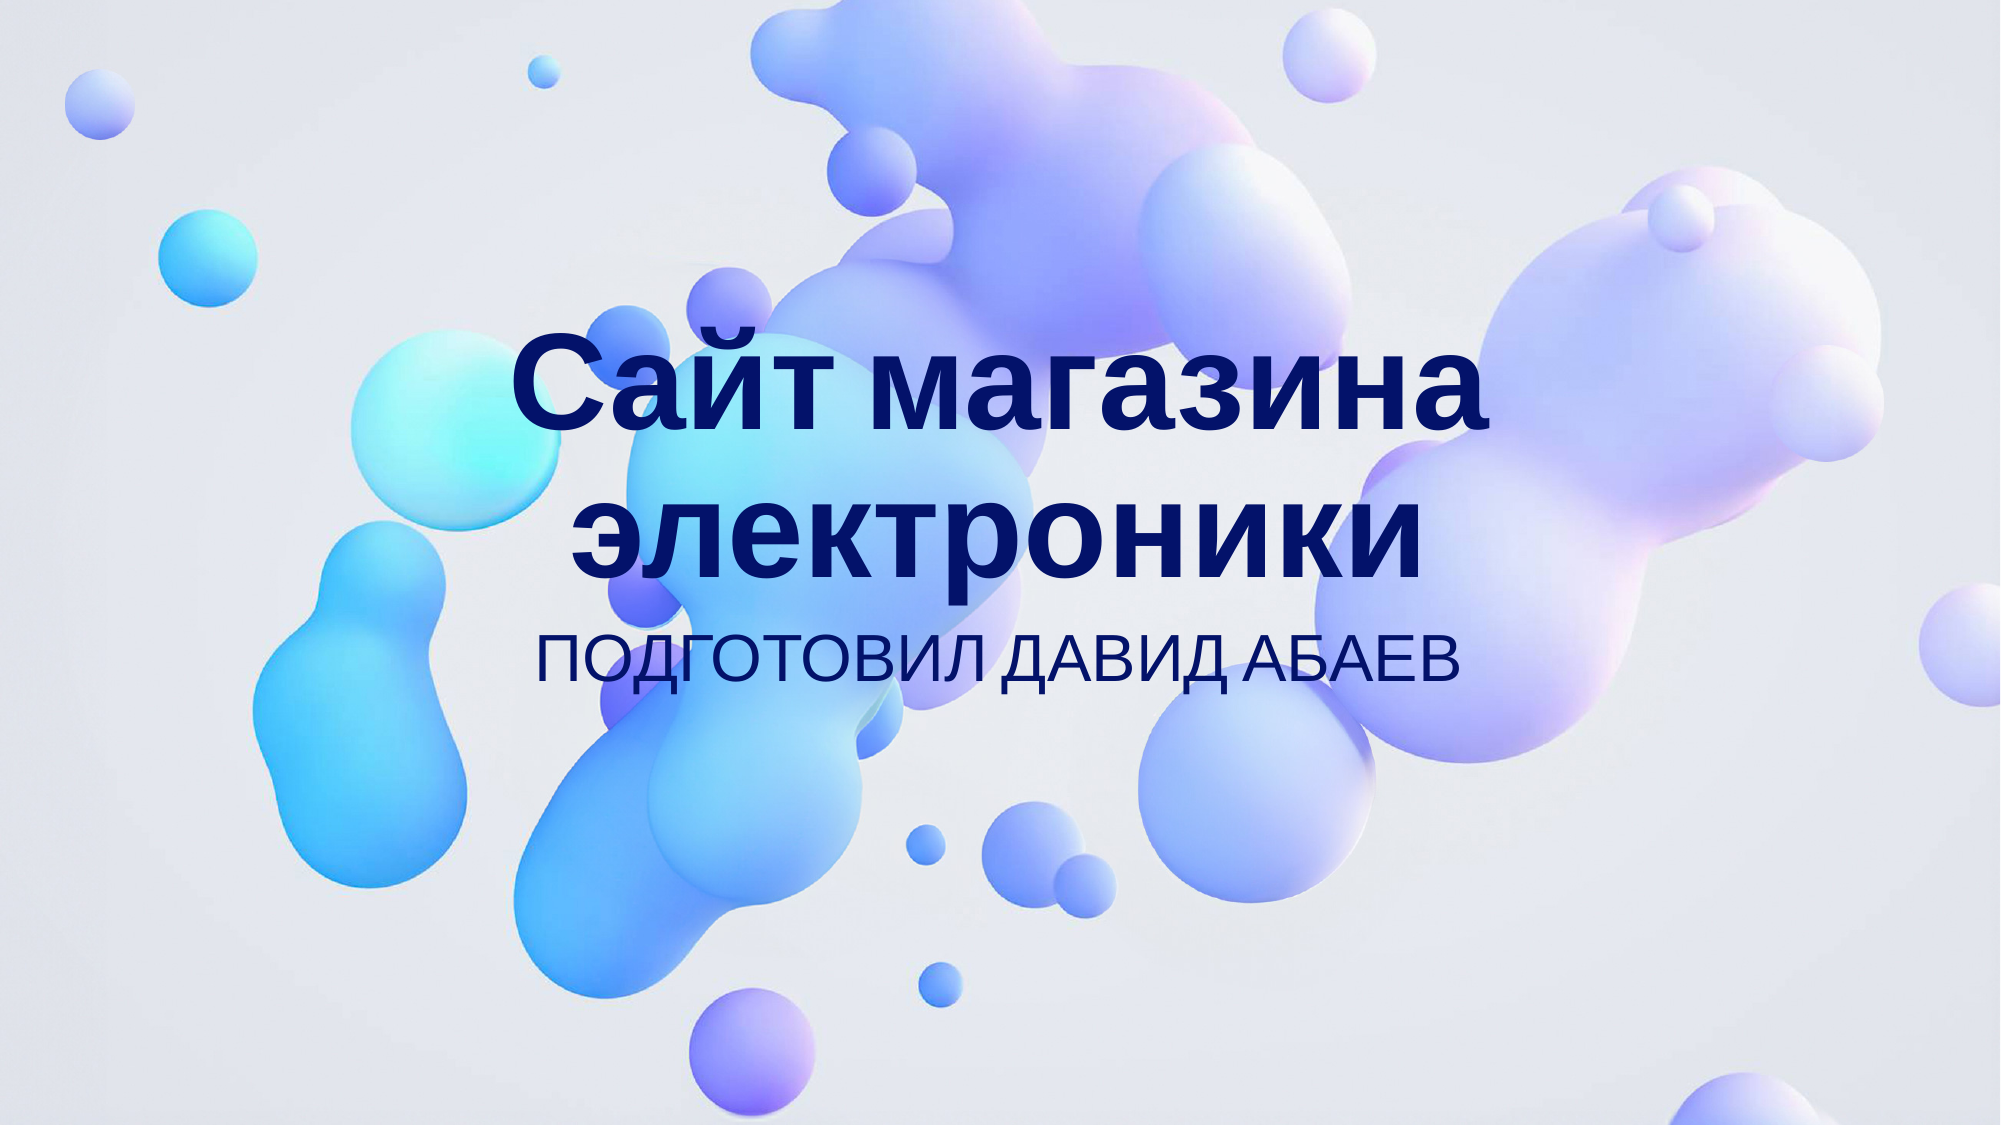

# Сайт магазина электроники
Подготовил Давид абаев